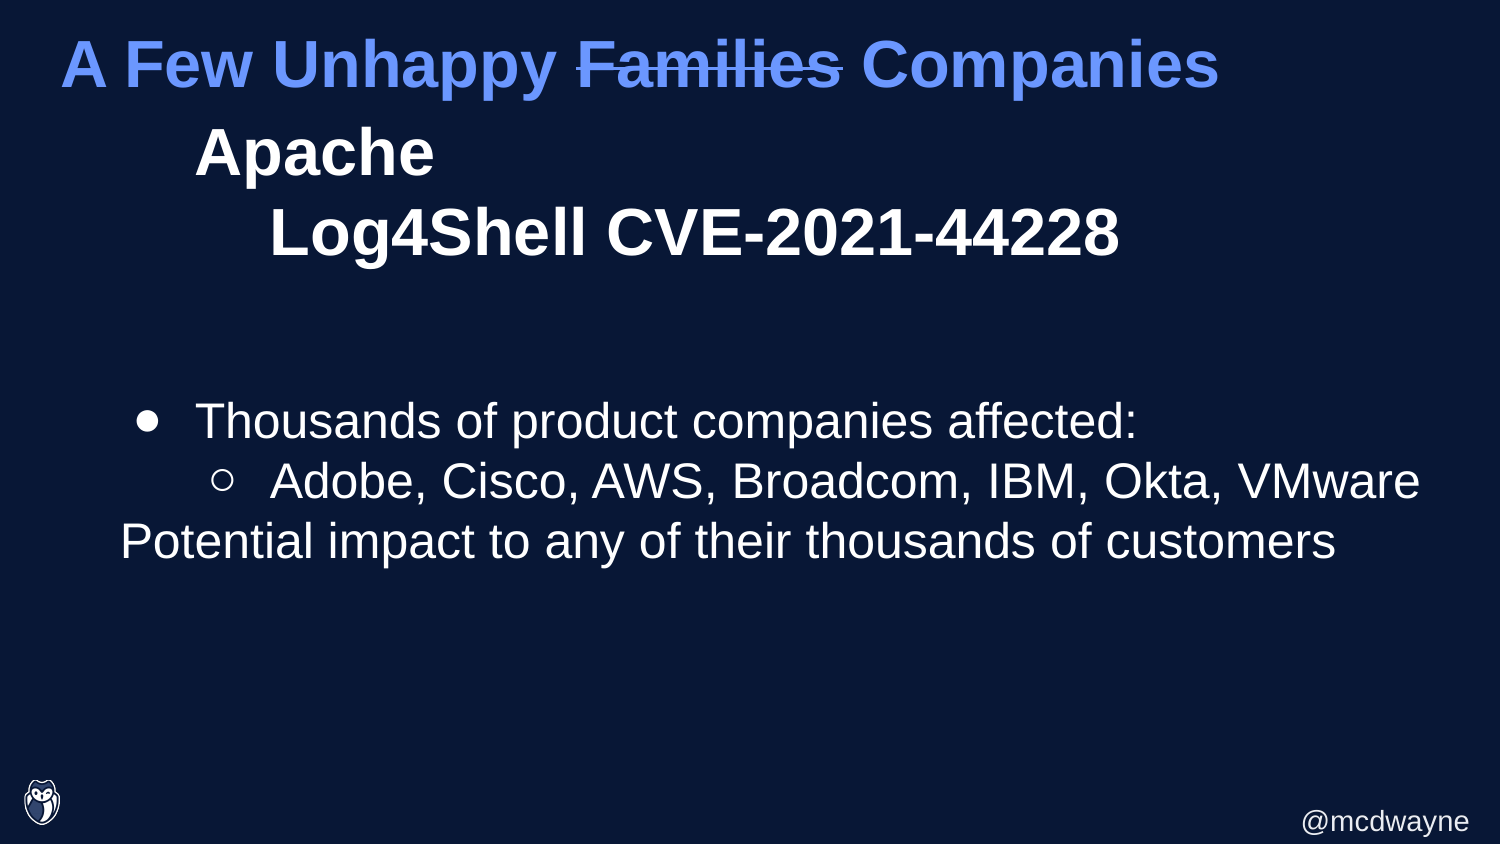

A Few Unhappy Families Companies
Apache
	Log4Shell CVE-2021-44228

Thousands of product companies affected:
Adobe, Cisco, AWS, Broadcom, IBM, Okta, VMware
Potential impact to any of their thousands of customers